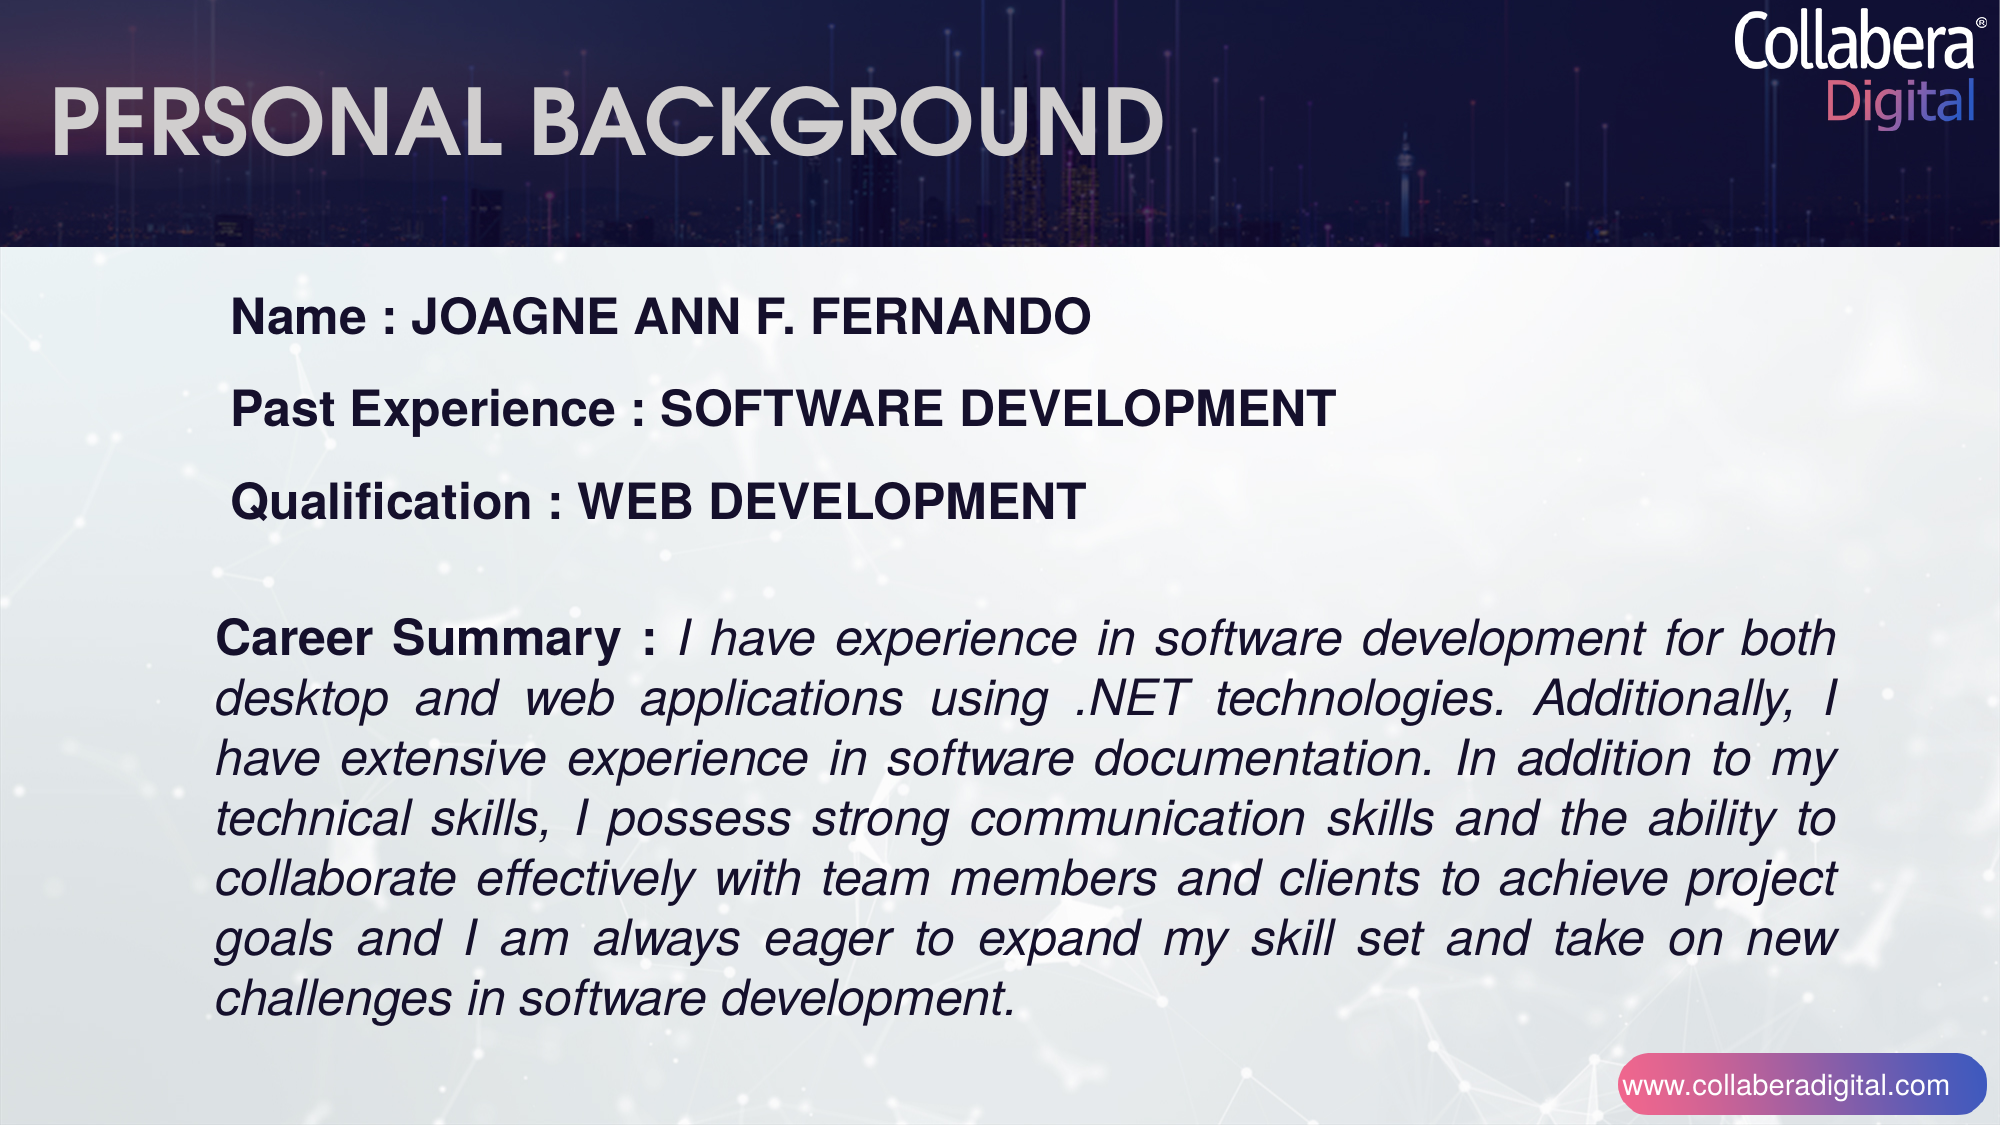

PERSONAL BACKGROUND
Name : JOAGNE ANN F. FERNANDO
Past Experience : SOFTWARE DEVELOPMENT
Qualification : WEB DEVELOPMENT
Career Summary : I have experience in software development for both desktop and web applications using .NET technologies. Additionally, I have extensive experience in software documentation. In addition to my technical skills, I possess strong communication skills and the ability to collaborate effectively with team members and clients to achieve project goals and I am always eager to expand my skill set and take on new challenges in software development.